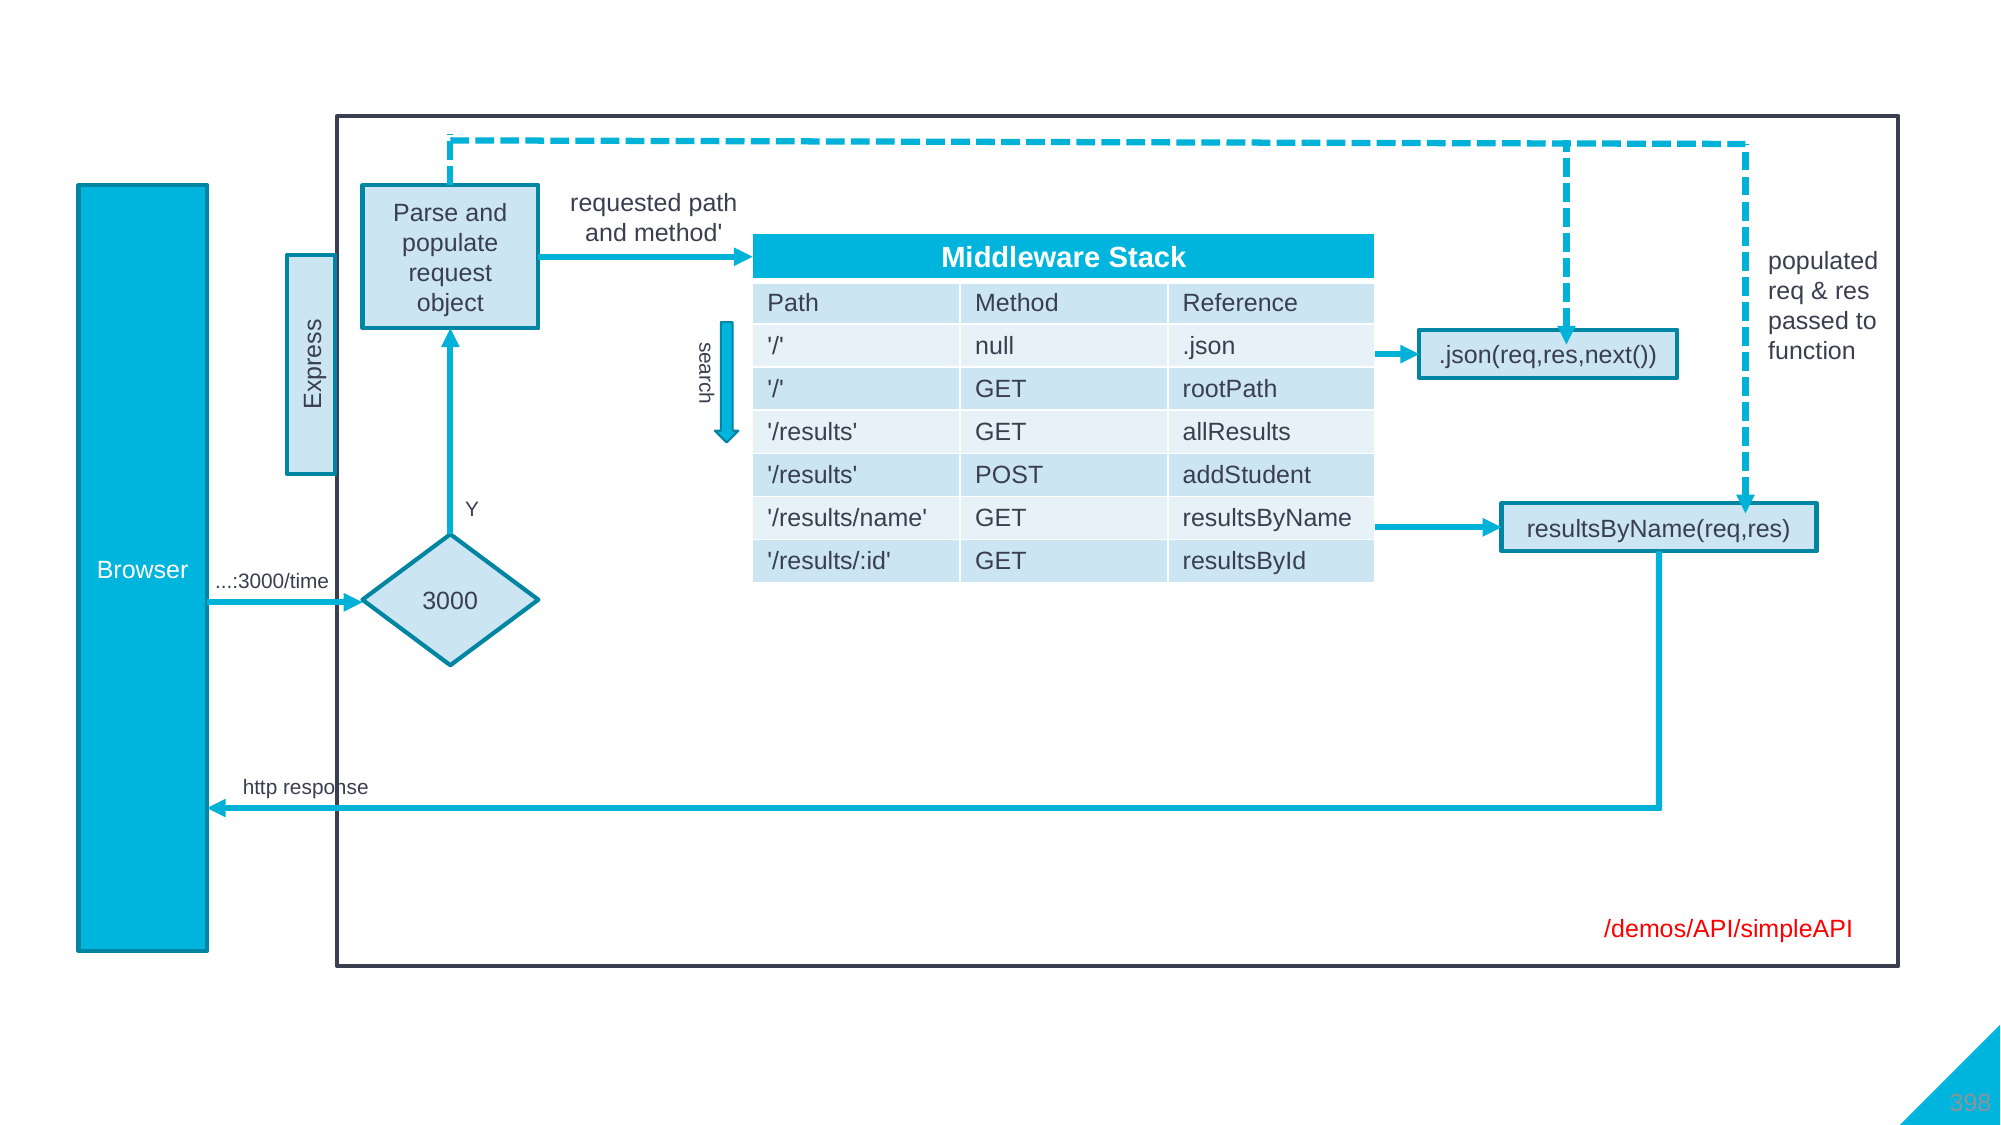

Browser
Parse and populate request object
requested path and method'
populated req & res passed to function
| Middleware Stack |  |  |
| --- | --- | --- |
| Path | Method | Reference |
| '/' | null | .json |
| '/' | GET | rootPath |
| '/results' | GET | allResults |
| '/results' | POST | addStudent |
| '/results/name' | GET | resultsByName |
| '/results/:id' | GET | resultsById |

search

.json(req,res,next())
Express
Y
resultsByName(req,res)
3000
...:3000/time
http response
/demos/API/simpleAPI
398